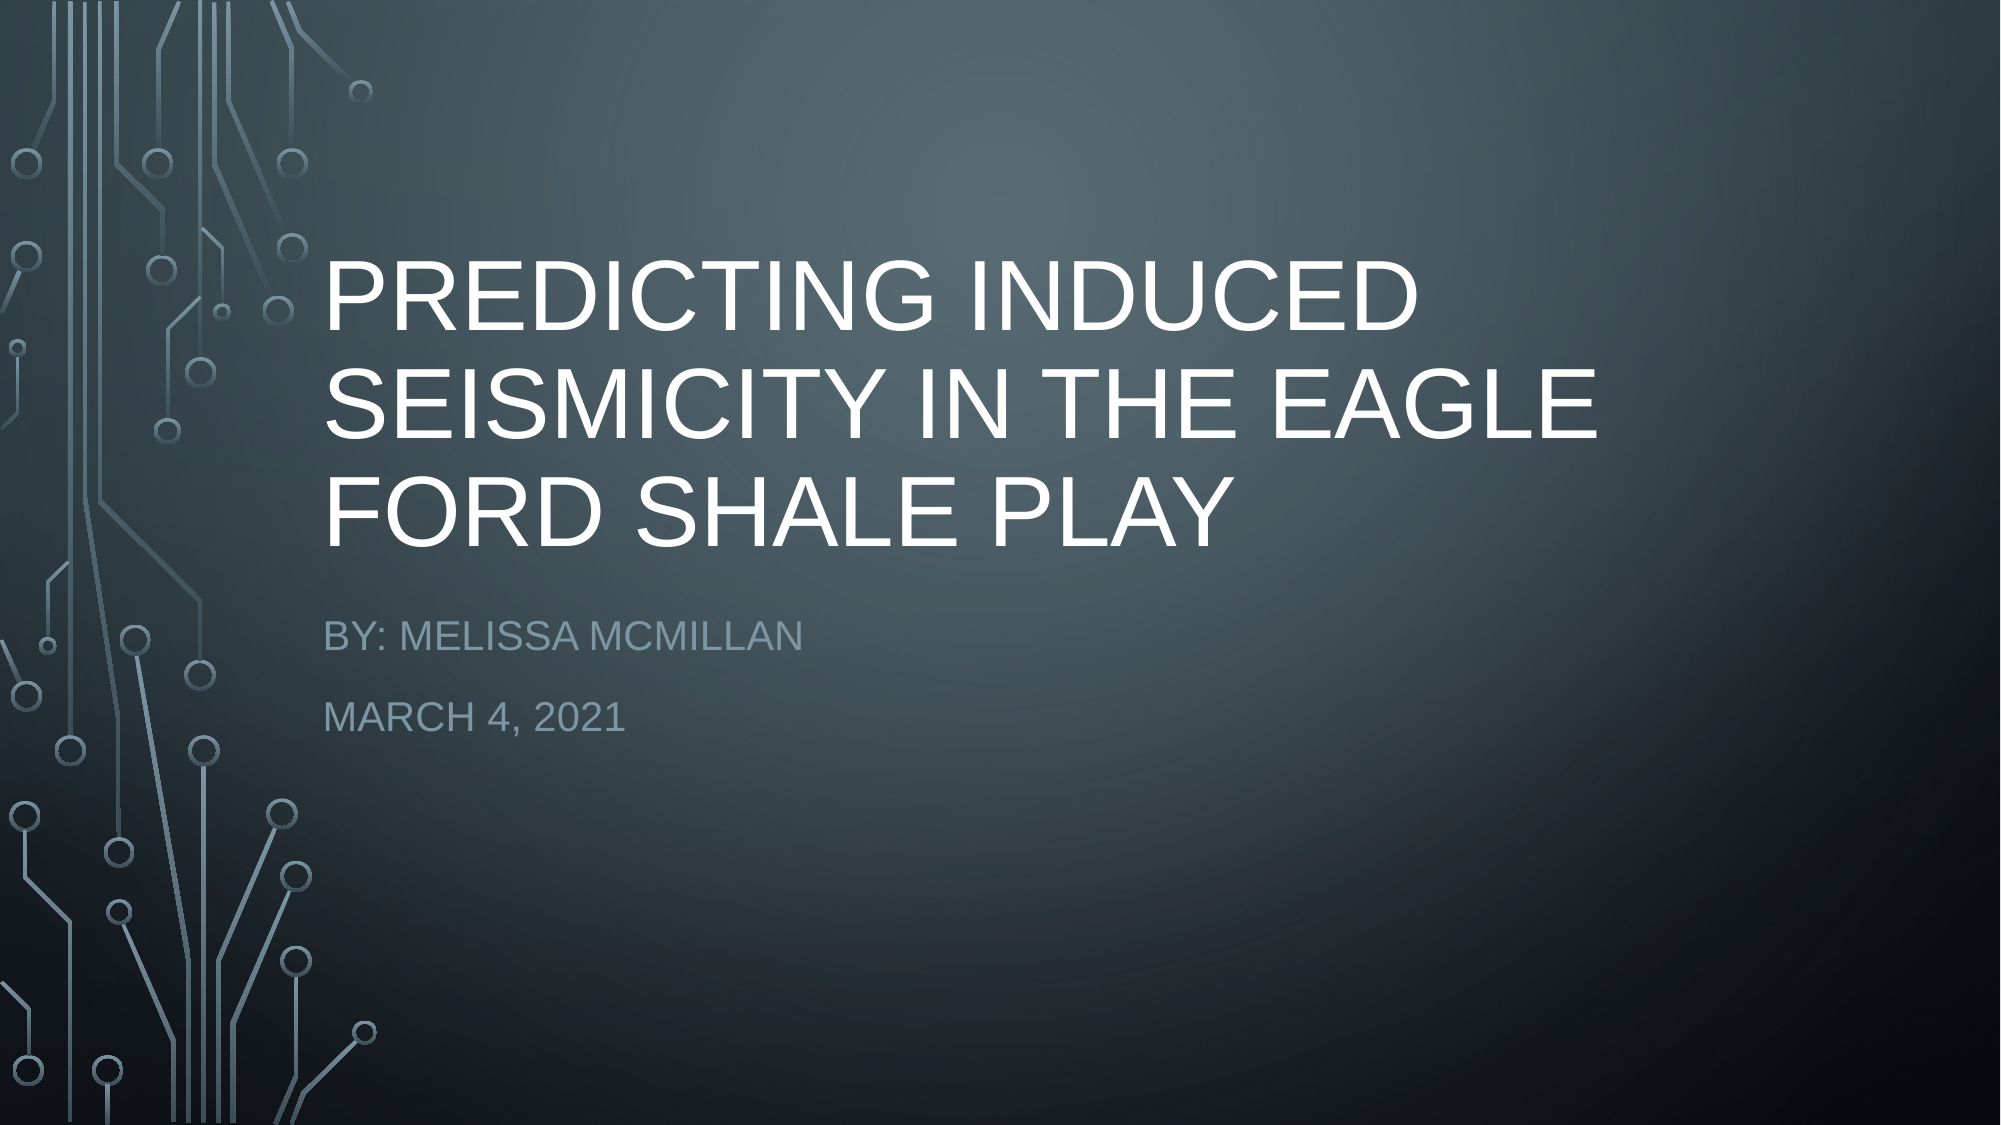

# predicting Induced Seismicity in the Eagle Ford Shale play
By: Melissa McMillan
March 4, 2021